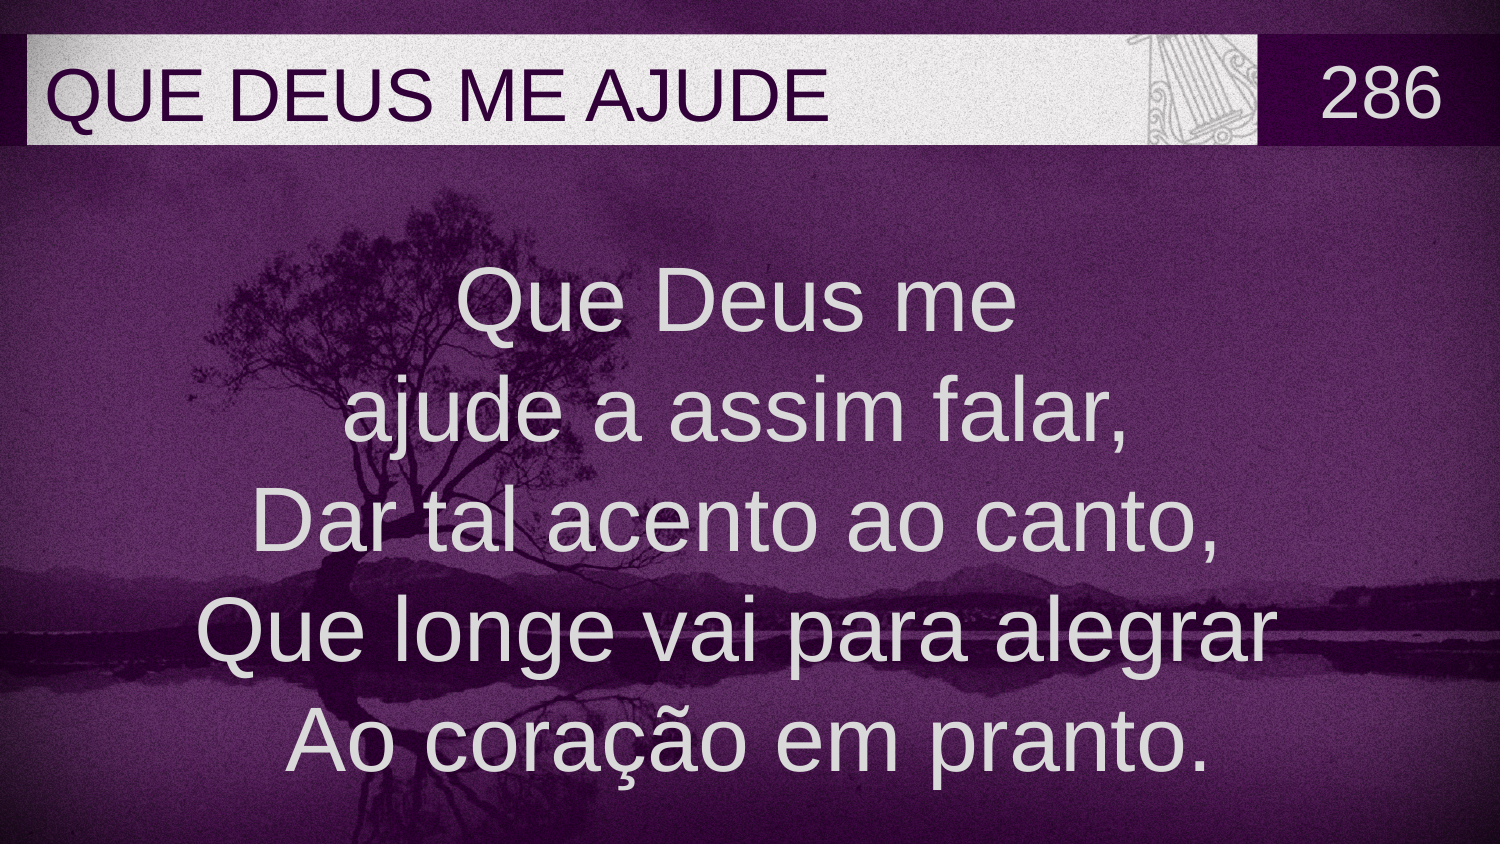

# QUE DEUS ME AJUDE
286
Que Deus me
ajude a assim falar,
Dar tal acento ao canto,
Que longe vai para alegrar
Ao coração em pranto.